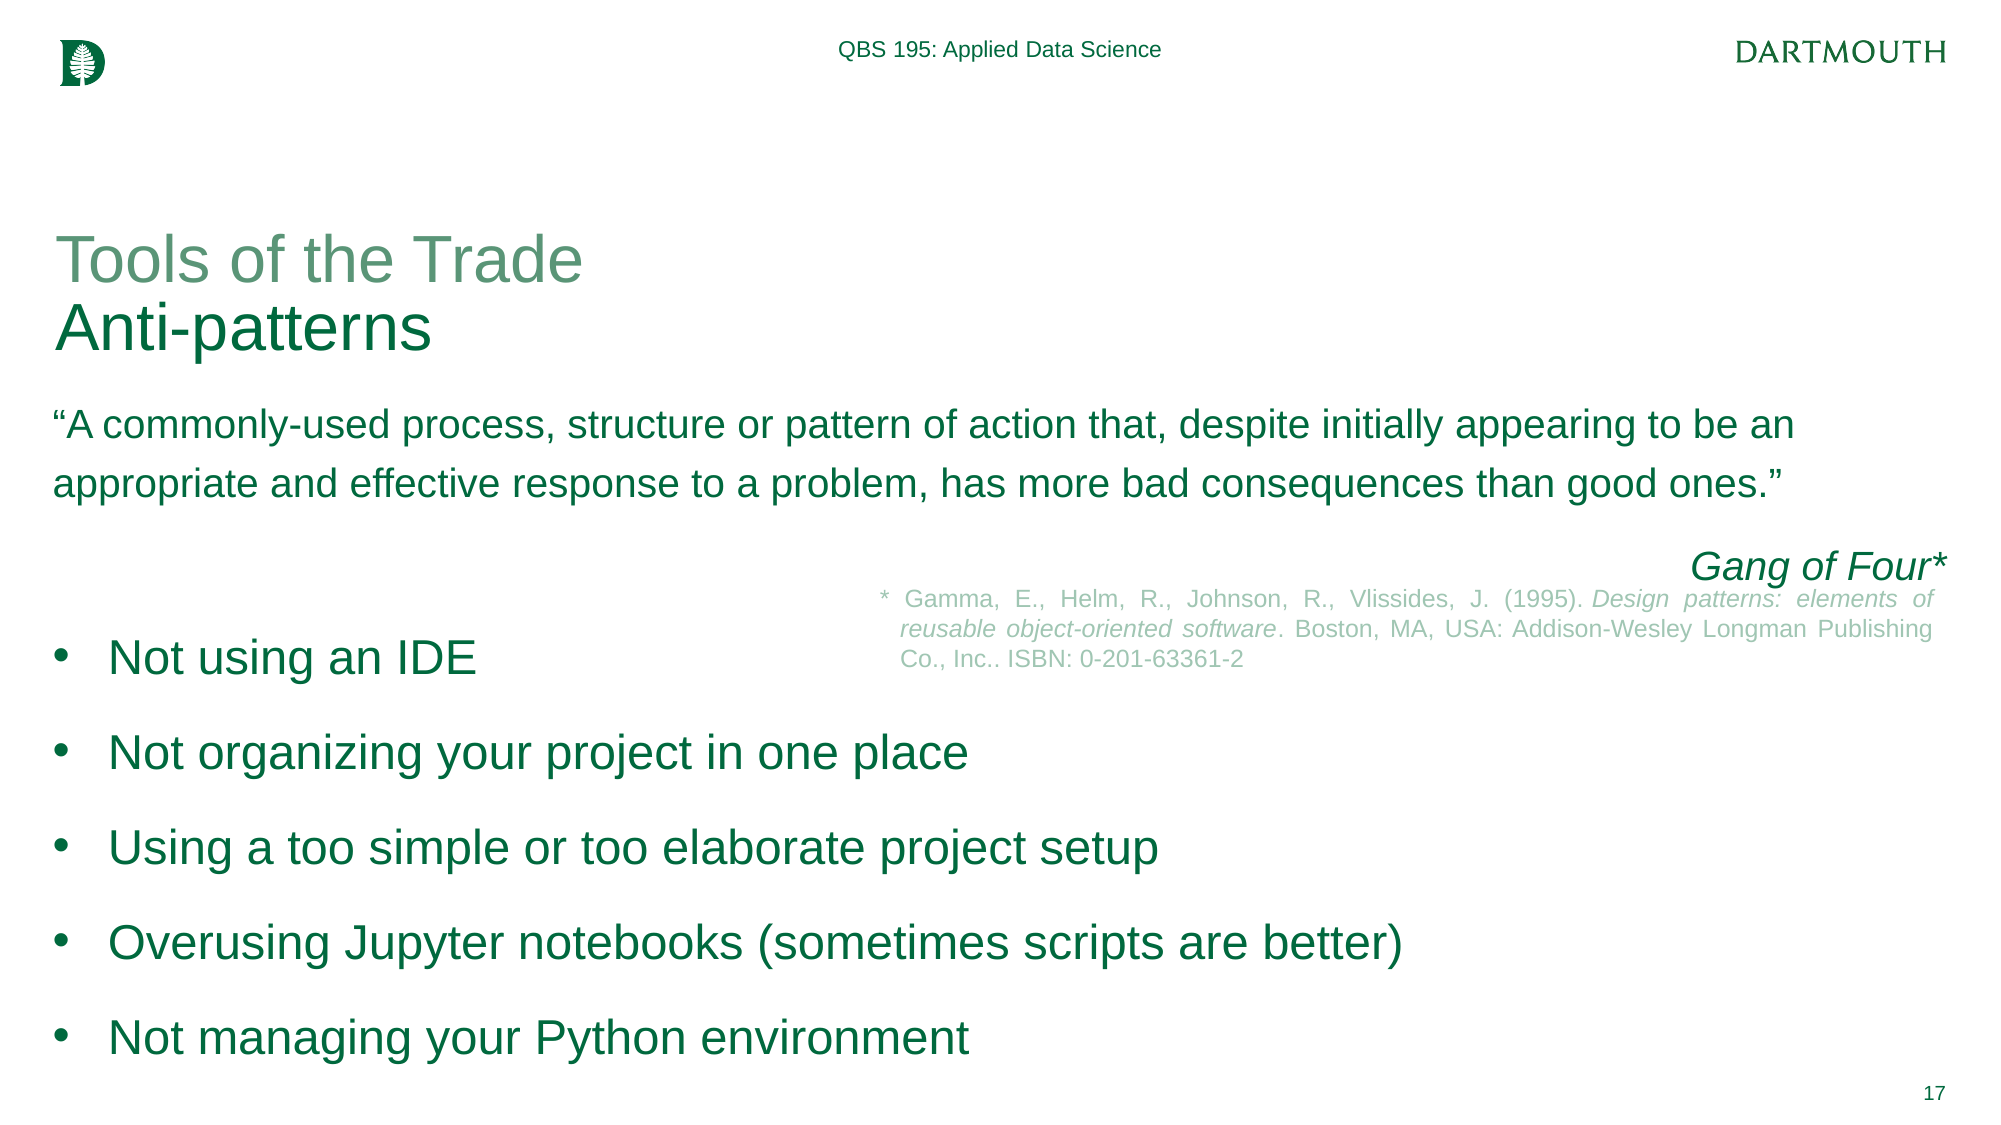

QBS 195: Applied Data Science
# Tools of the Trade Anti-patterns
“A commonly-used process, structure or pattern of action that, despite initially appearing to be an appropriate and effective response to a problem, has more bad consequences than good ones.”
Gang of Four*
Not using an IDE
Not organizing your project in one place
Using a too simple or too elaborate project setup
Overusing Jupyter notebooks (sometimes scripts are better)
Not managing your Python environment

* Gamma, E., Helm, R., Johnson, R., Vlissides, J. (1995). Design patterns: elements of reusable object-oriented software. Boston, MA, USA: Addison-Wesley Longman Publishing Co., Inc.. ISBN: 0-201-63361-2
17